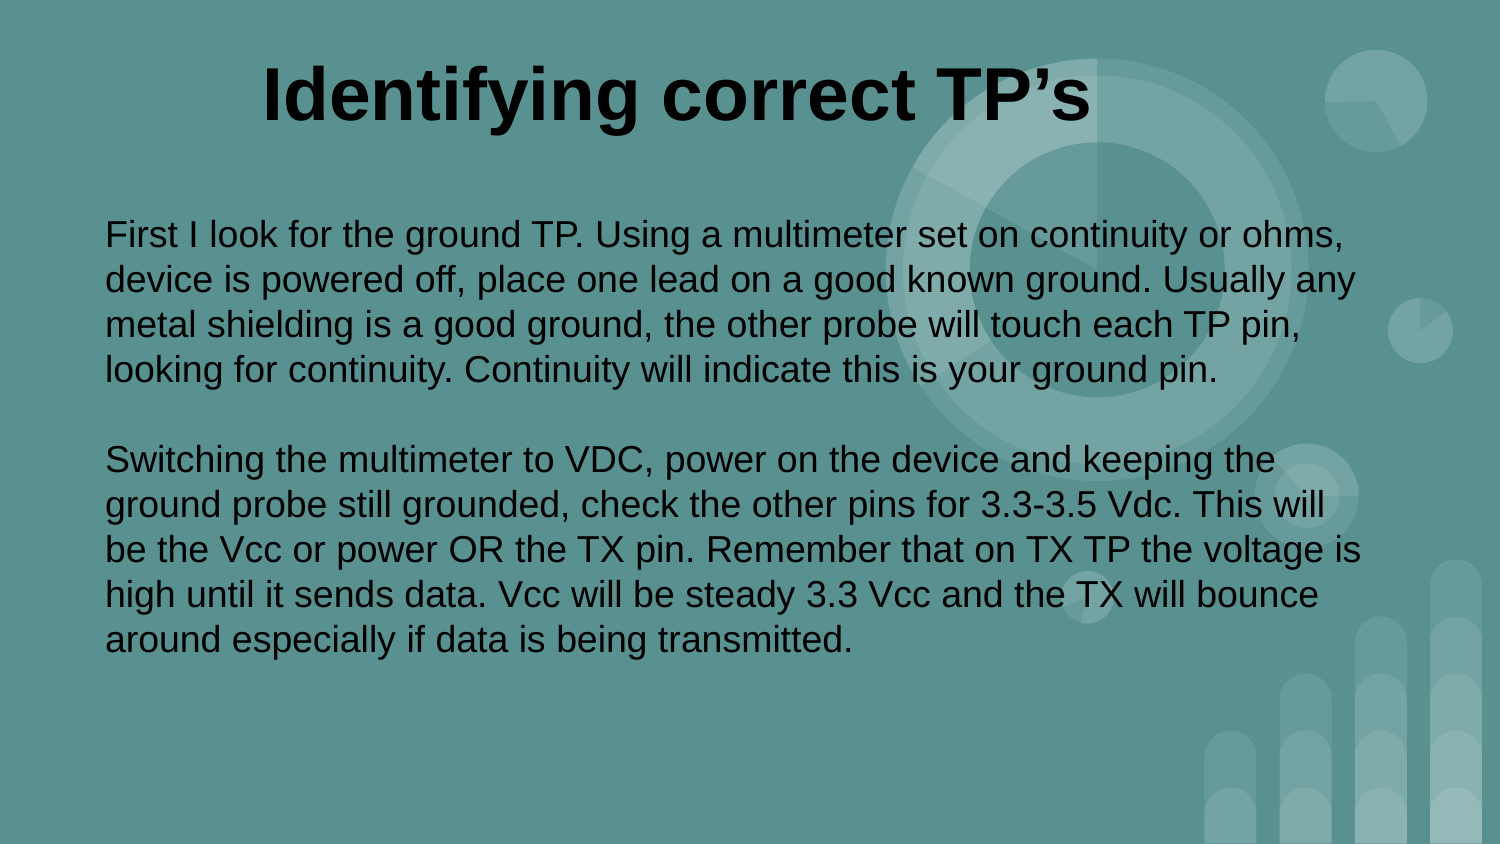

# Identifying correct TP’s
First I look for the ground TP. Using a multimeter set on continuity or ohms, device is powered off, place one lead on a good known ground. Usually any metal shielding is a good ground, the other probe will touch each TP pin, looking for continuity. Continuity will indicate this is your ground pin.

Switching the multimeter to VDC, power on the device and keeping the ground probe still grounded, check the other pins for 3.3-3.5 Vdc. This will be the Vcc or power OR the TX pin. Remember that on TX TP the voltage is high until it sends data. Vcc will be steady 3.3 Vcc and the TX will bounce around especially if data is being transmitted.